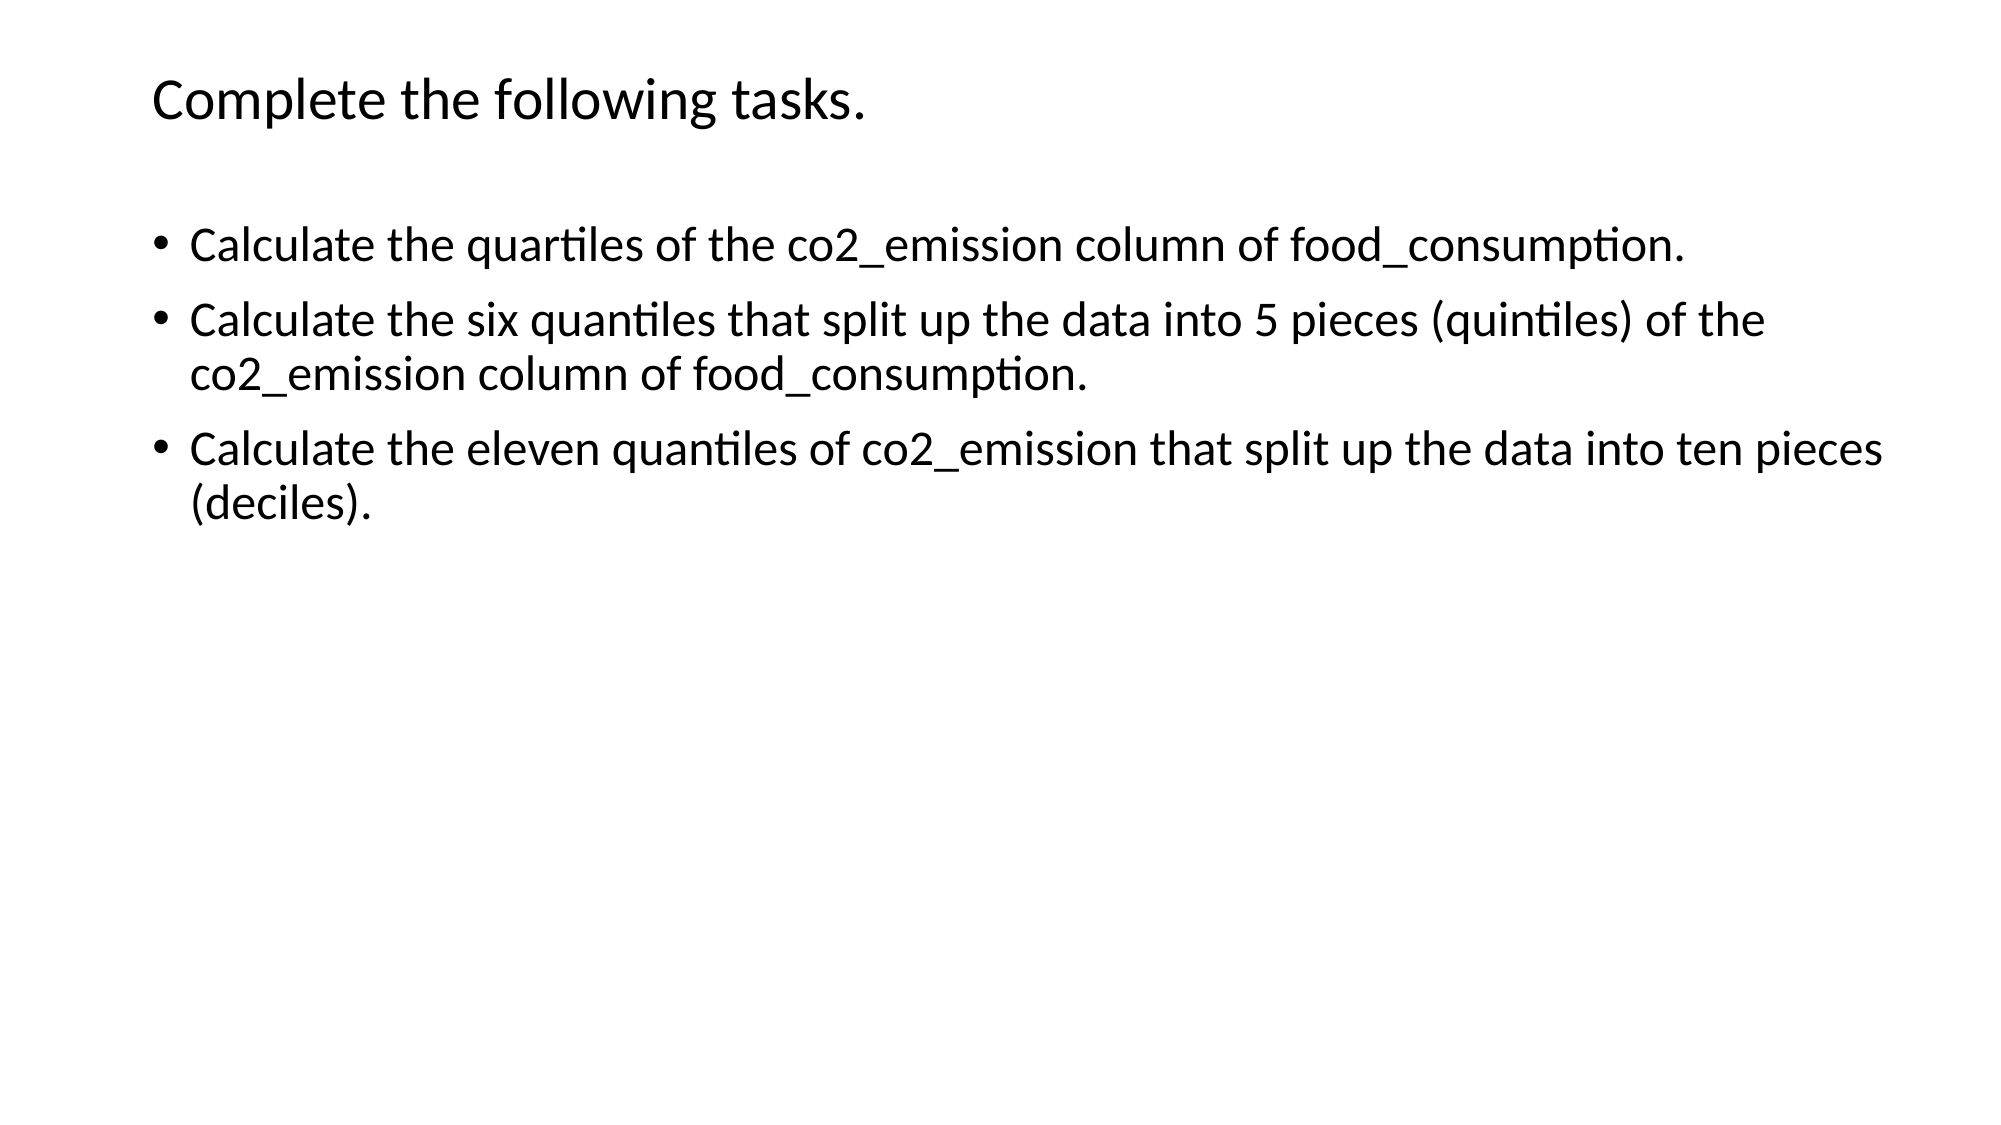

# Complete the following tasks.
Calculate the quartiles of the co2_emission column of food_consumption.
Calculate the six quantiles that split up the data into 5 pieces (quintiles) of the co2_emission column of food_consumption.
Calculate the eleven quantiles of co2_emission that split up the data into ten pieces (deciles).
# Calculate the quartiles of co2_emission
print(np.quantile(food_consumption['co2_emission'],[0,0.25,0.5,0.75,1]))
# Calculate the quintiles of co2_emission
print(np.quantile(food_consumption['co2_emission’],[0,0.2,0.4,0.6,0.8,1]))
# Calculate the deciles of co2_emission
print(np.quantile(food_consumption['co2_emission’],[0,0.1,0.2,0.3,0.4,0.5,0.6,0.7,0.8,0.9,1]))